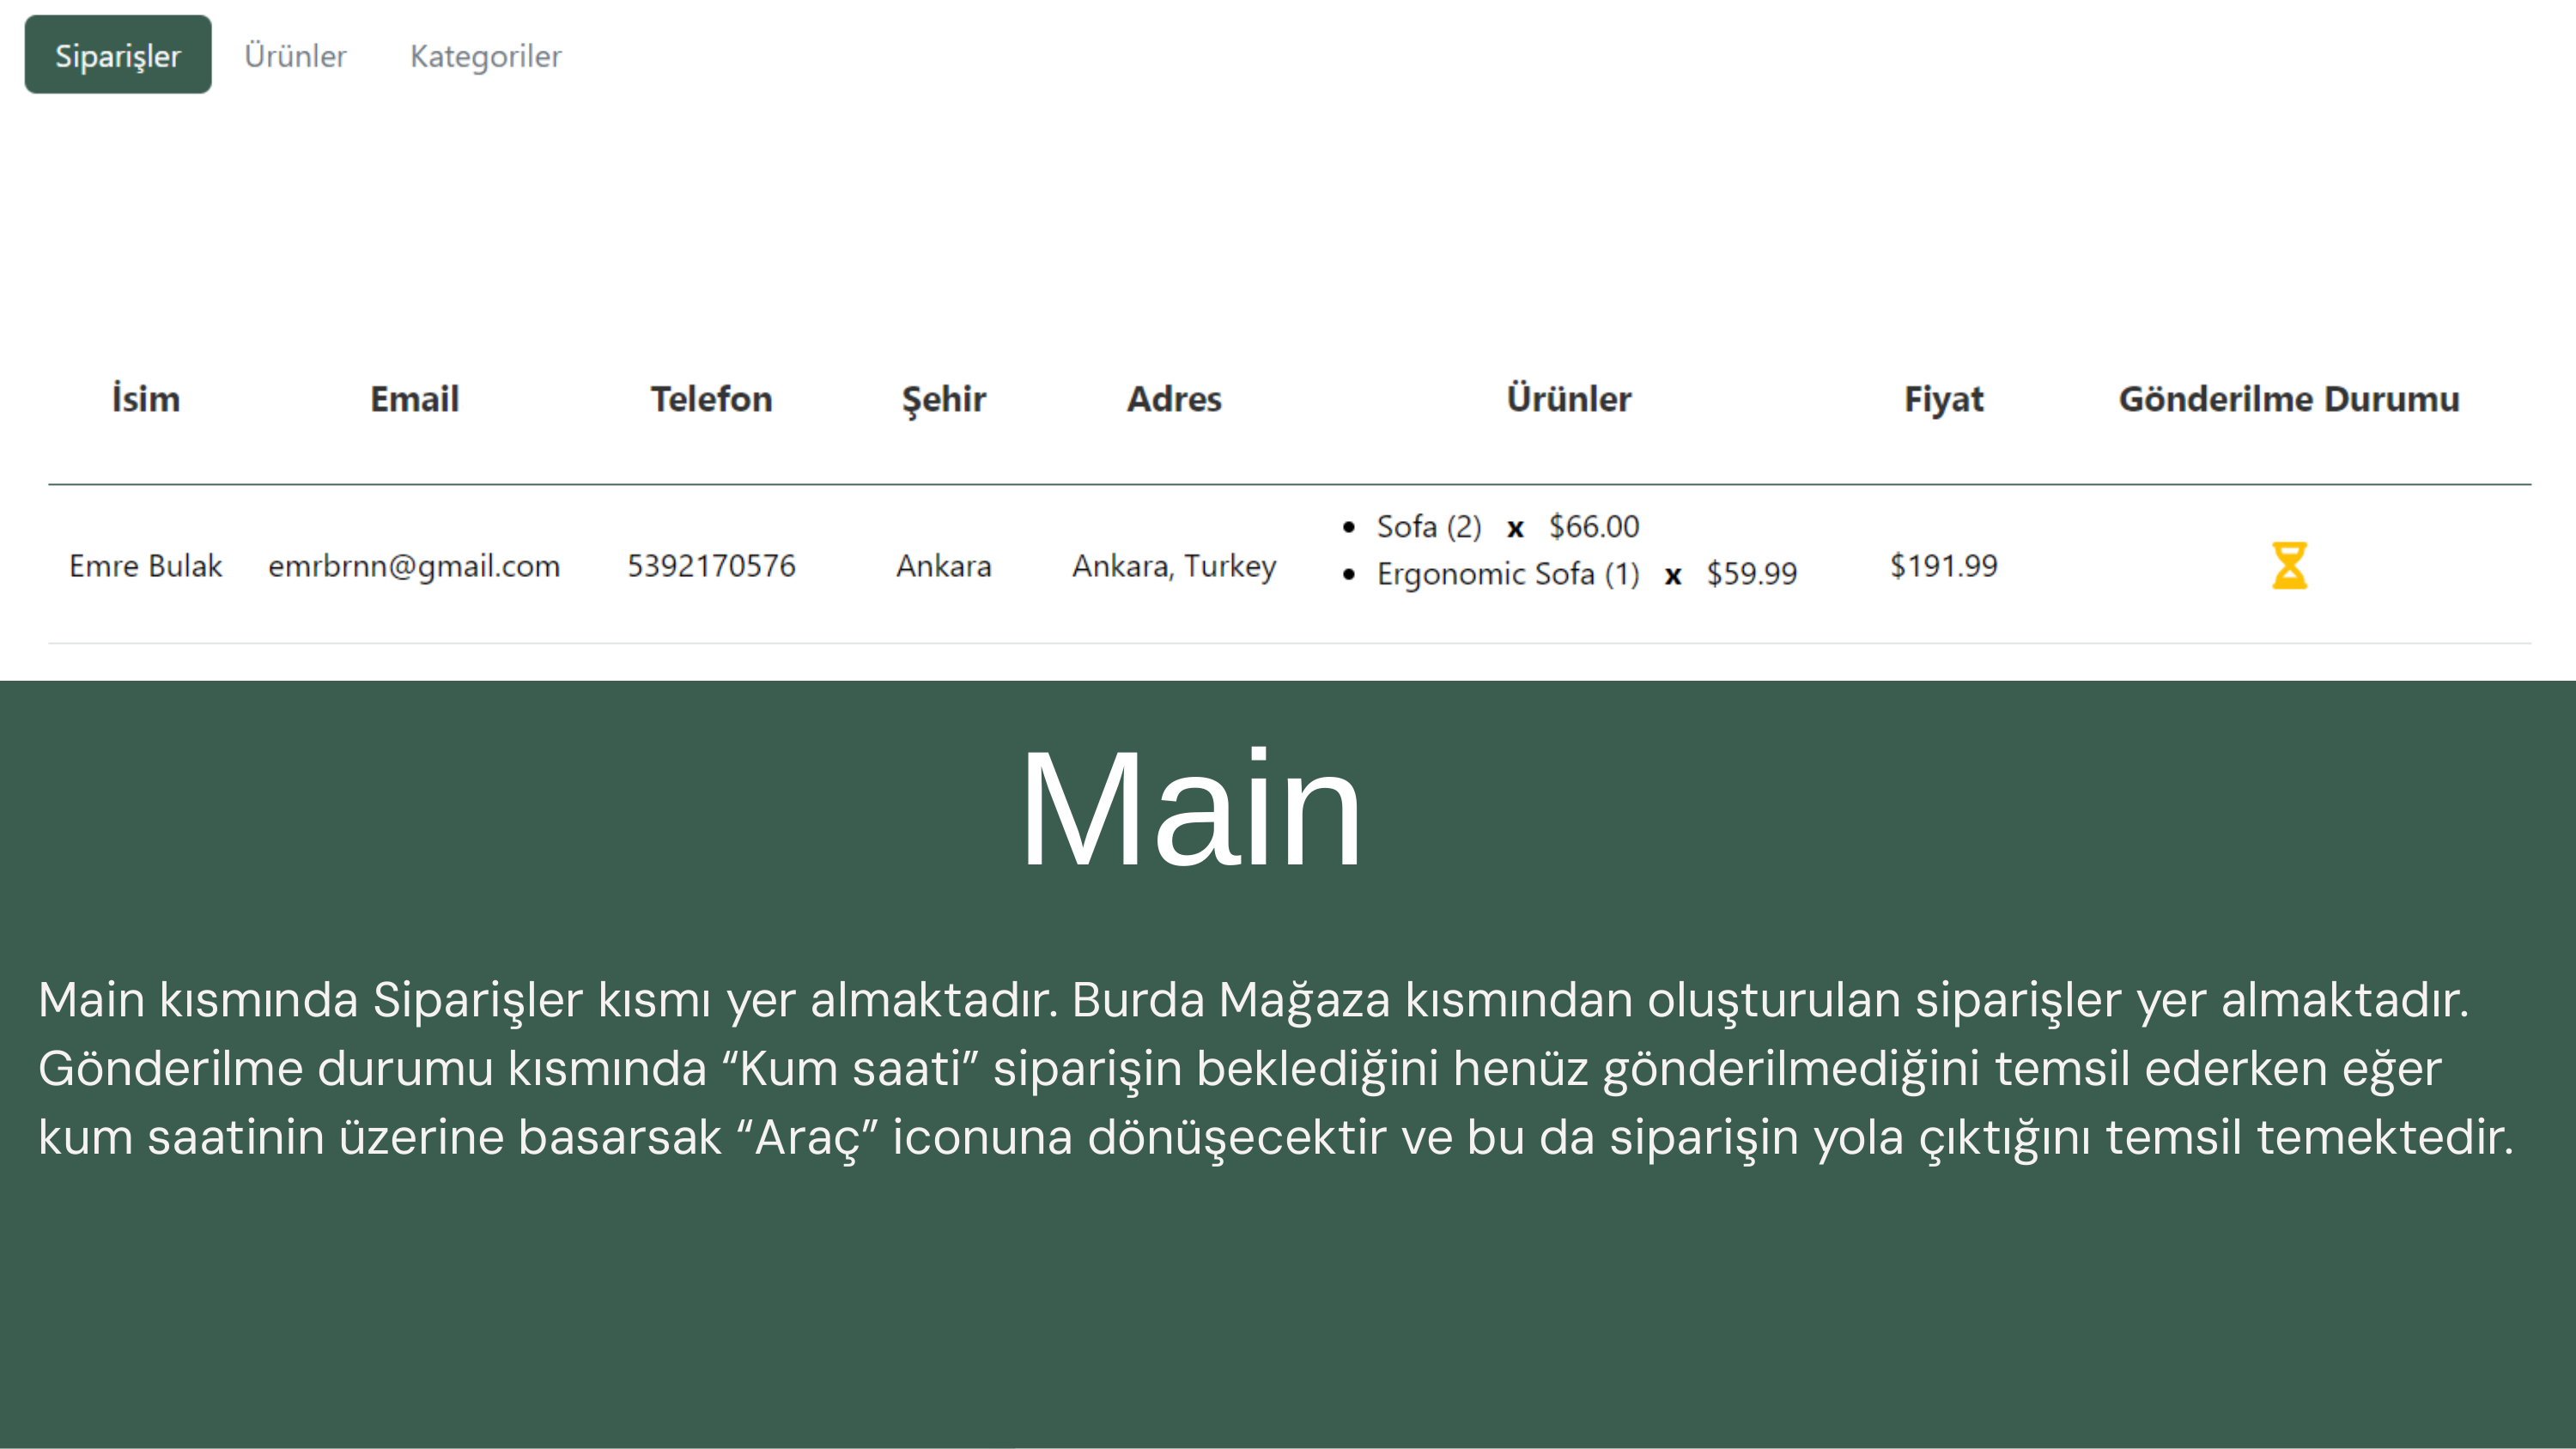

Sepet

Sepete ürün eklediğinde miktar artmaktadır. Bir ürün birden fazla kez eklenirse o zaman sepet miktarı değişmez ama ürün eklenmiş olur. Sepete gidildiğinde ise ürünler listelenmektedir. Ürünlerin görseli, ürün adı, fiyatı, miktarı ve toplam fiyatı gibi bilgiler yer almaktadır. Aynı şekilde ürünü arttırmak ve silme işlemlerini de yine buradan yapabiliriz.
Main
Main kısmında Siparişler kısmı yer almaktadır. Burda Mağaza kısmından oluşturulan siparişler yer almaktadır. Gönderilme durumu kısmında “Kum saati” siparişin beklediğini henüz gönderilmediğini temsil ederken eğer kum saatinin üzerine basarsak “Araç” iconuna dönüşecektir ve bu da siparişin yola çıktığını temsil temektedir.